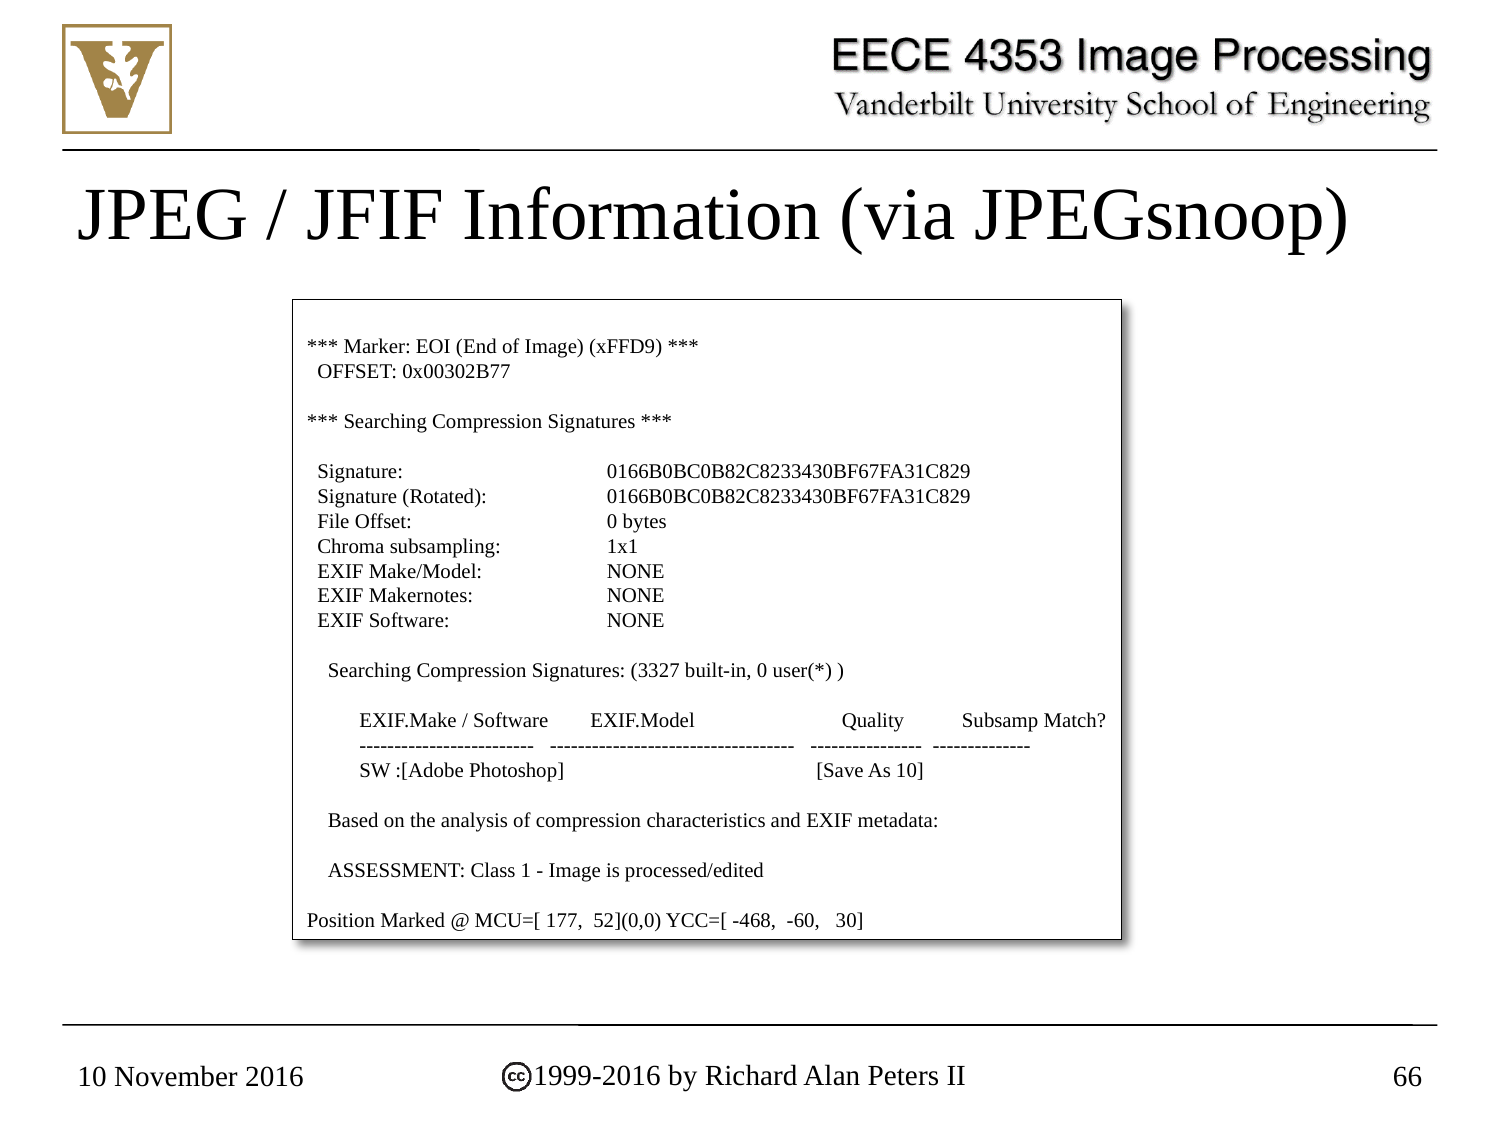

# JPEG / JFIF Information (via JPEGsnoop)

*** Marker: EOI (End of Image) (xFFD9) ***
  OFFSET: 0x00302B77

*** Searching Compression Signatures ***

  Signature:		0166B0BC0B82C8233430BF67FA31C829
  Signature (Rotated):	0166B0BC0B82C8233430BF67FA31C829
  File Offset:		0 bytes
  Chroma subsampling:	1x1
  EXIF Make/Model:	NONE
  EXIF Makernotes:	NONE
  EXIF Software:		NONE

    Searching Compression Signatures: (3327 built-in, 0 user(*) )

          EXIF.Make / Software        EXIF.Model                            Quality           Subsamp Match?
          -------------------------   -----------------------------------   ----------------  --------------
          SW :[Adobe Photoshop]                                                [Save As 10]

    Based on the analysis of compression characteristics and EXIF metadata:

    ASSESSMENT: Class 1 - Image is processed/edited

Position Marked @ MCU=[ 177,  52](0,0) YCC=[ -468,  -60,   30]
10 November 2016
66
1999-2016 by Richard Alan Peters II